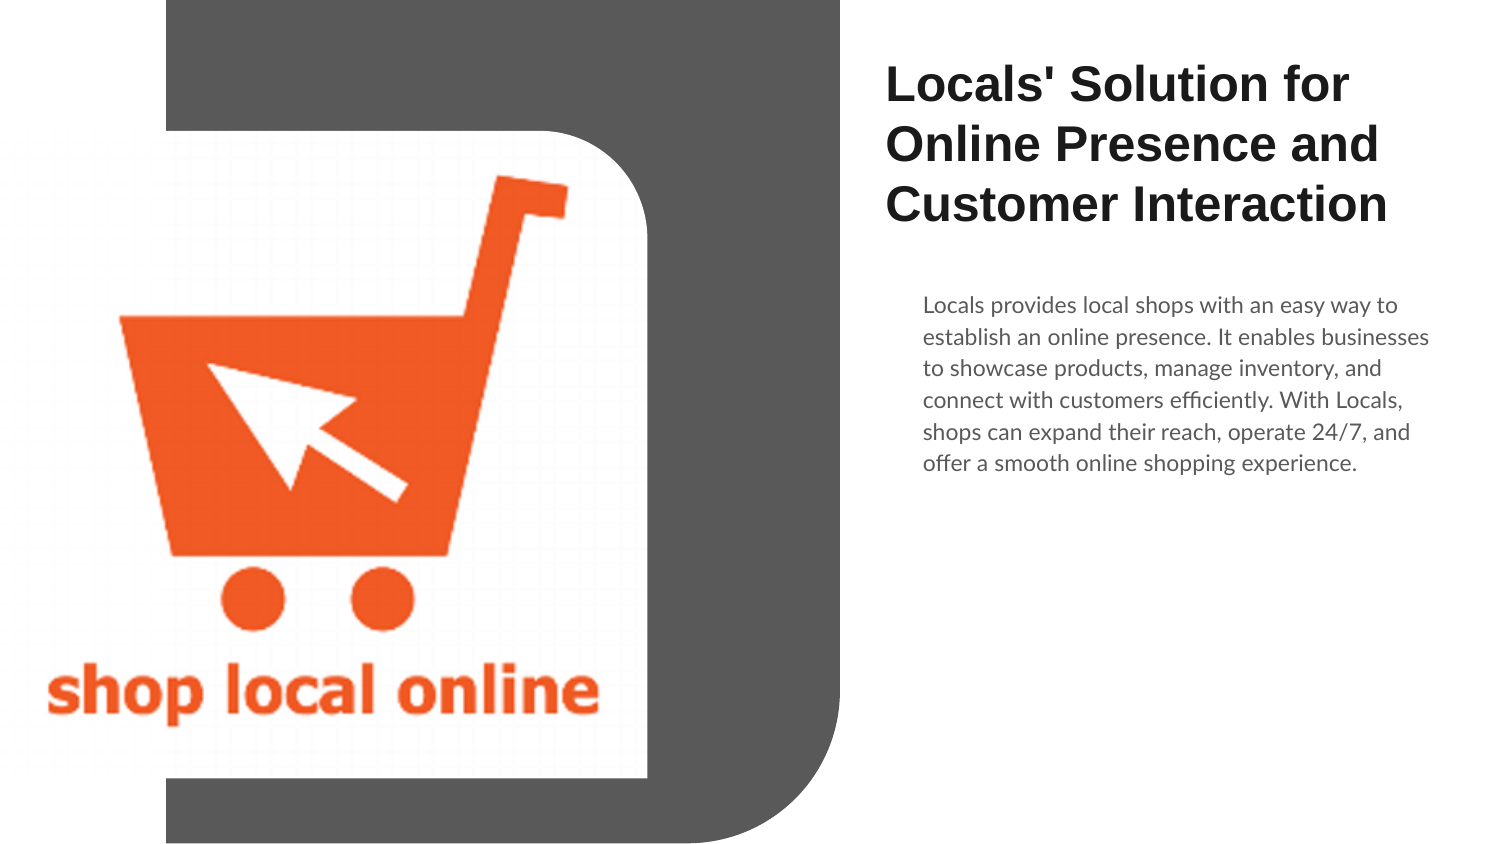

Locals' Solution for Online Presence and Customer Interaction

# Locals provides local shops with an easy way to establish an online presence. It enables businesses to showcase products, manage inventory, and connect with customers efficiently. With Locals, shops can expand their reach, operate 24/7, and offer a smooth online shopping experience.